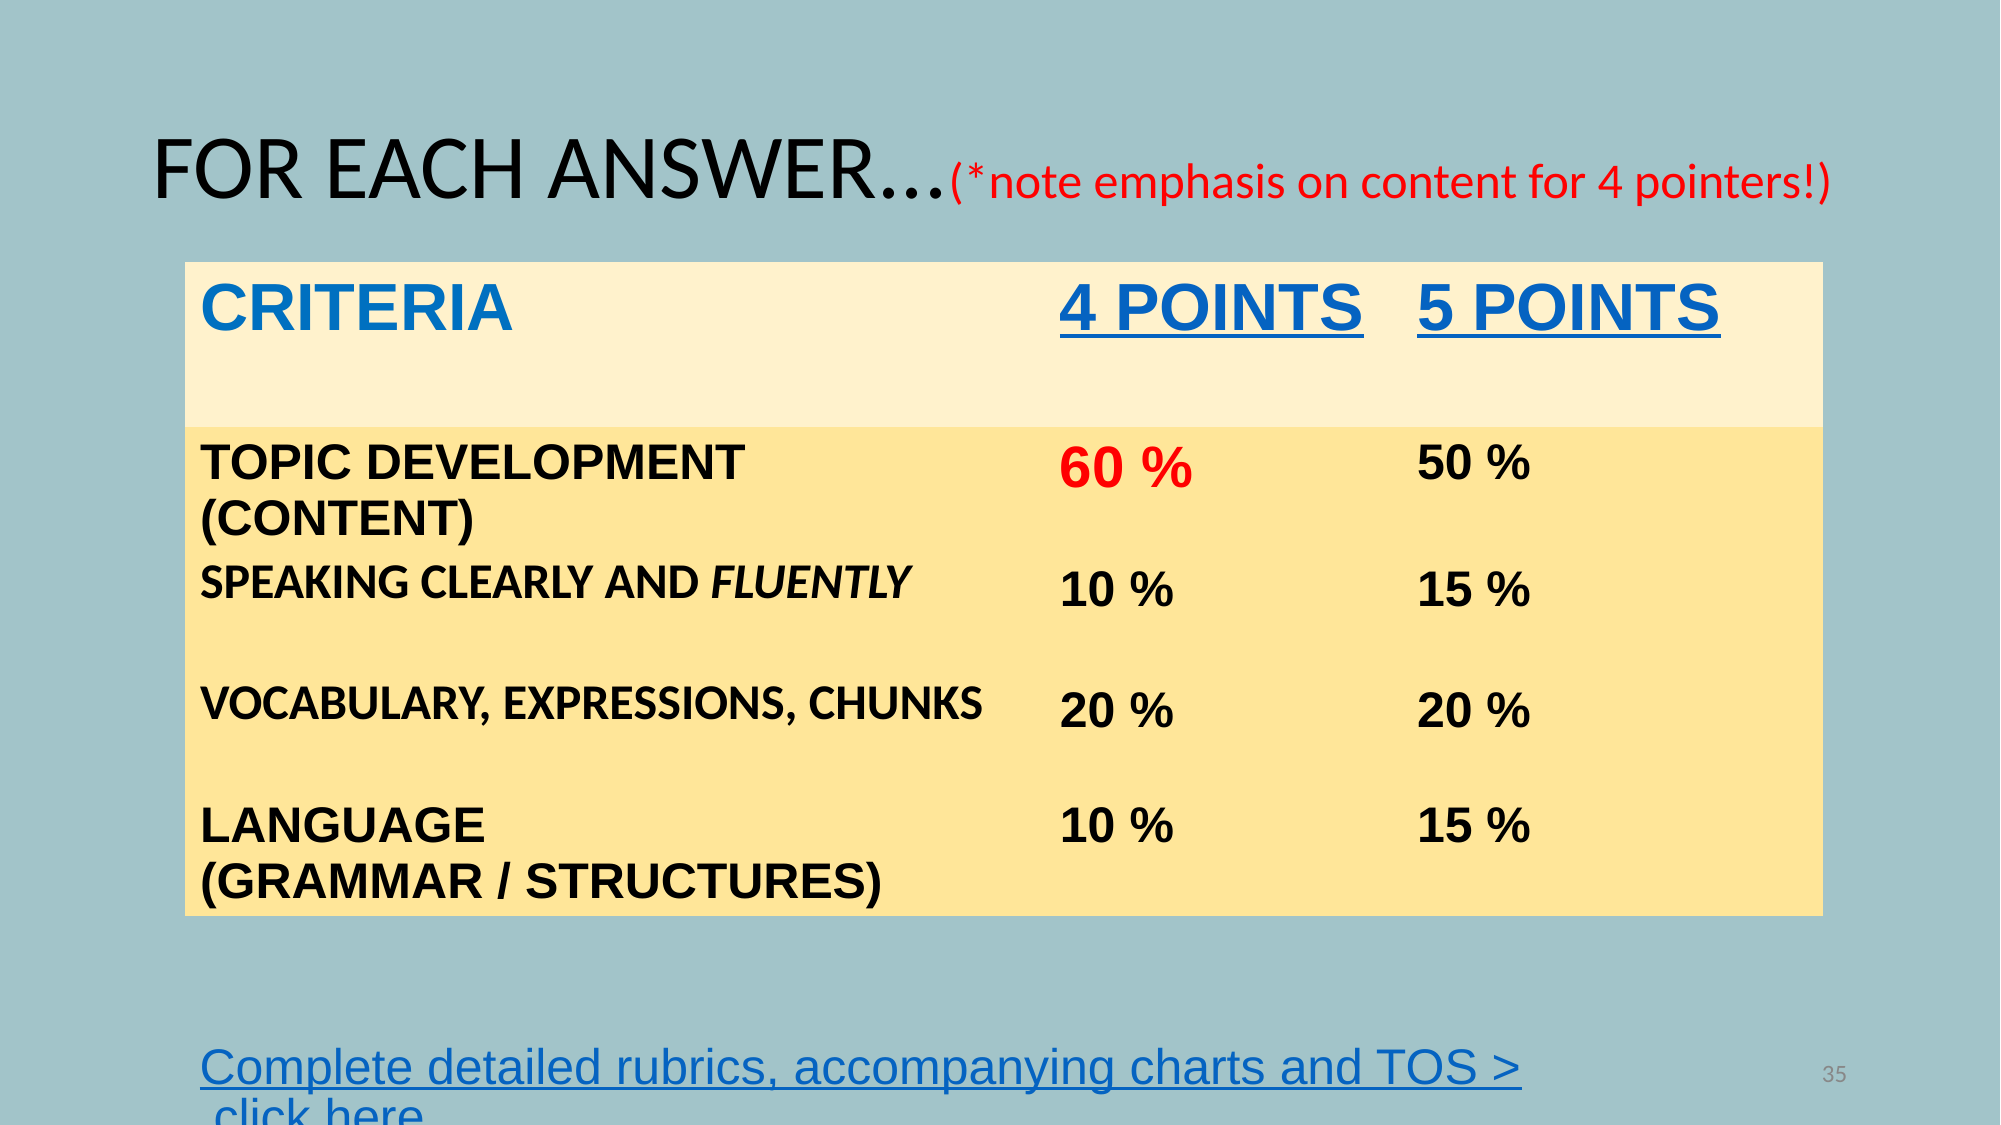

# FOR EACH ANSWER...(*note emphasis on content for 4 pointers!)
| CRITERIA | 4 POINTS | 5 POINTS |
| --- | --- | --- |
| TOPIC DEVELOPMENT (CONTENT) | 60 % | 50 % |
| SPEAKING CLEARLY AND FLUENTLY | 10 % | 15 % |
| VOCABULARY, EXPRESSIONS, CHUNKS | 20 % | 20 % |
| LANGUAGE (GRAMMAR / STRUCTURES) | 10 % | 15 % |
Complete detailed rubrics, accompanying charts and TOS > click here
35